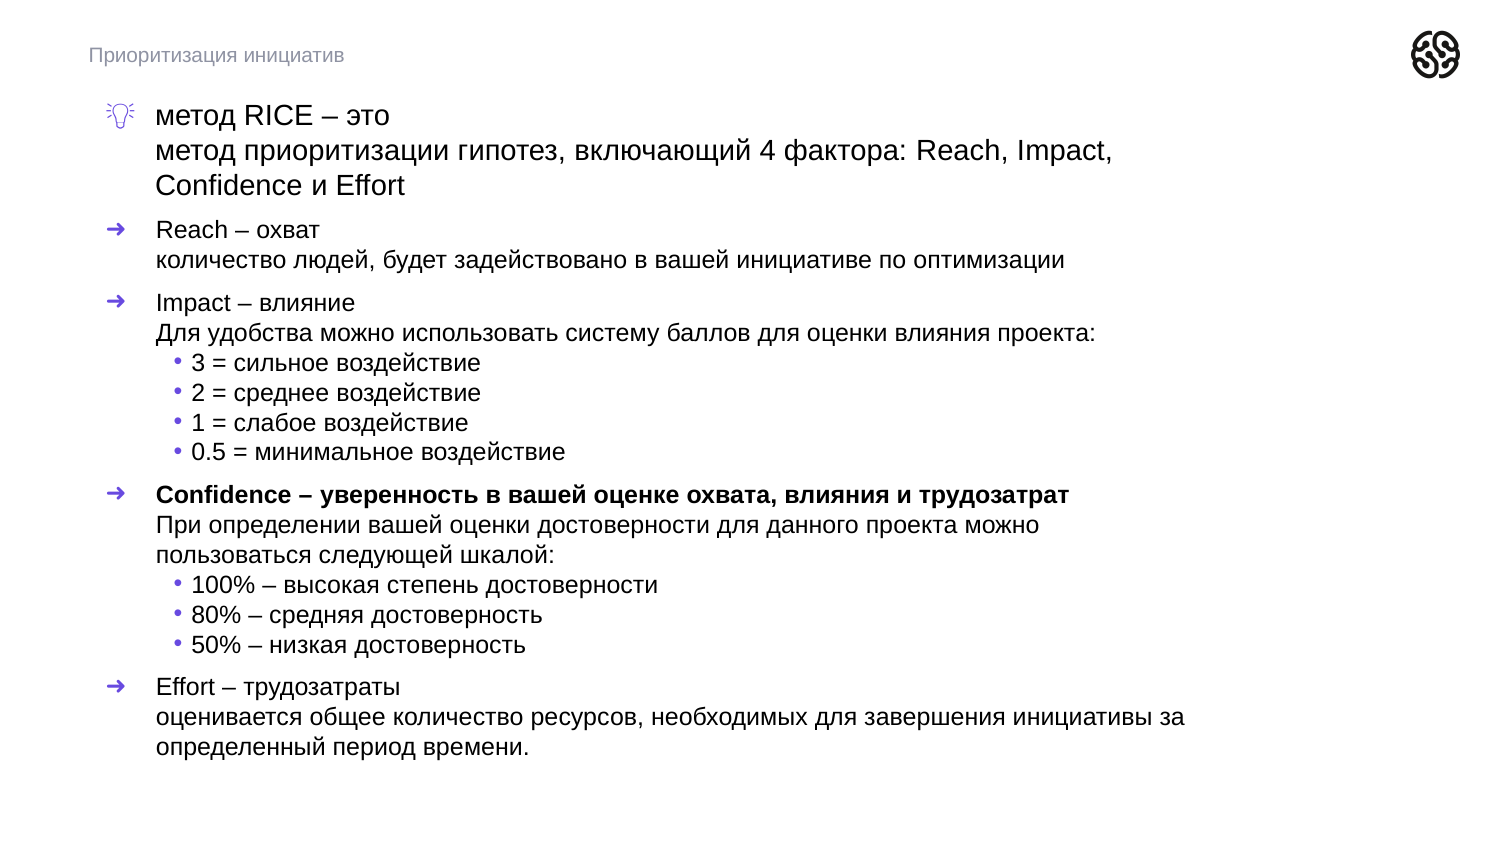

Приоритизация инициатив
метод RICE – это
метод приоритизации гипотез, включающий 4 фактора: Reach, Impact, Confidence и Effort
Reach – охват
количество людей, будет задействовано в вашей инициативе по оптимизации
Impact – влияние
Для удобства можно использовать систему баллов для оценки влияния проекта:
3 = сильное воздействие
2 = среднее воздействие
1 = слабое воздействие
0.5 = минимальное воздействие
Confidence – уверенность в вашей оценке охвата, влияния и трудозатрат
При определении вашей оценки достоверности для данного проекта можно пользоваться следующей шкалой:
100% – высокая степень достоверности
80% – средняя достоверность
50% – низкая достоверность
Effort – трудозатраты
оценивается общее количество ресурсов, необходимых для завершения инициативы за определенный период времени.